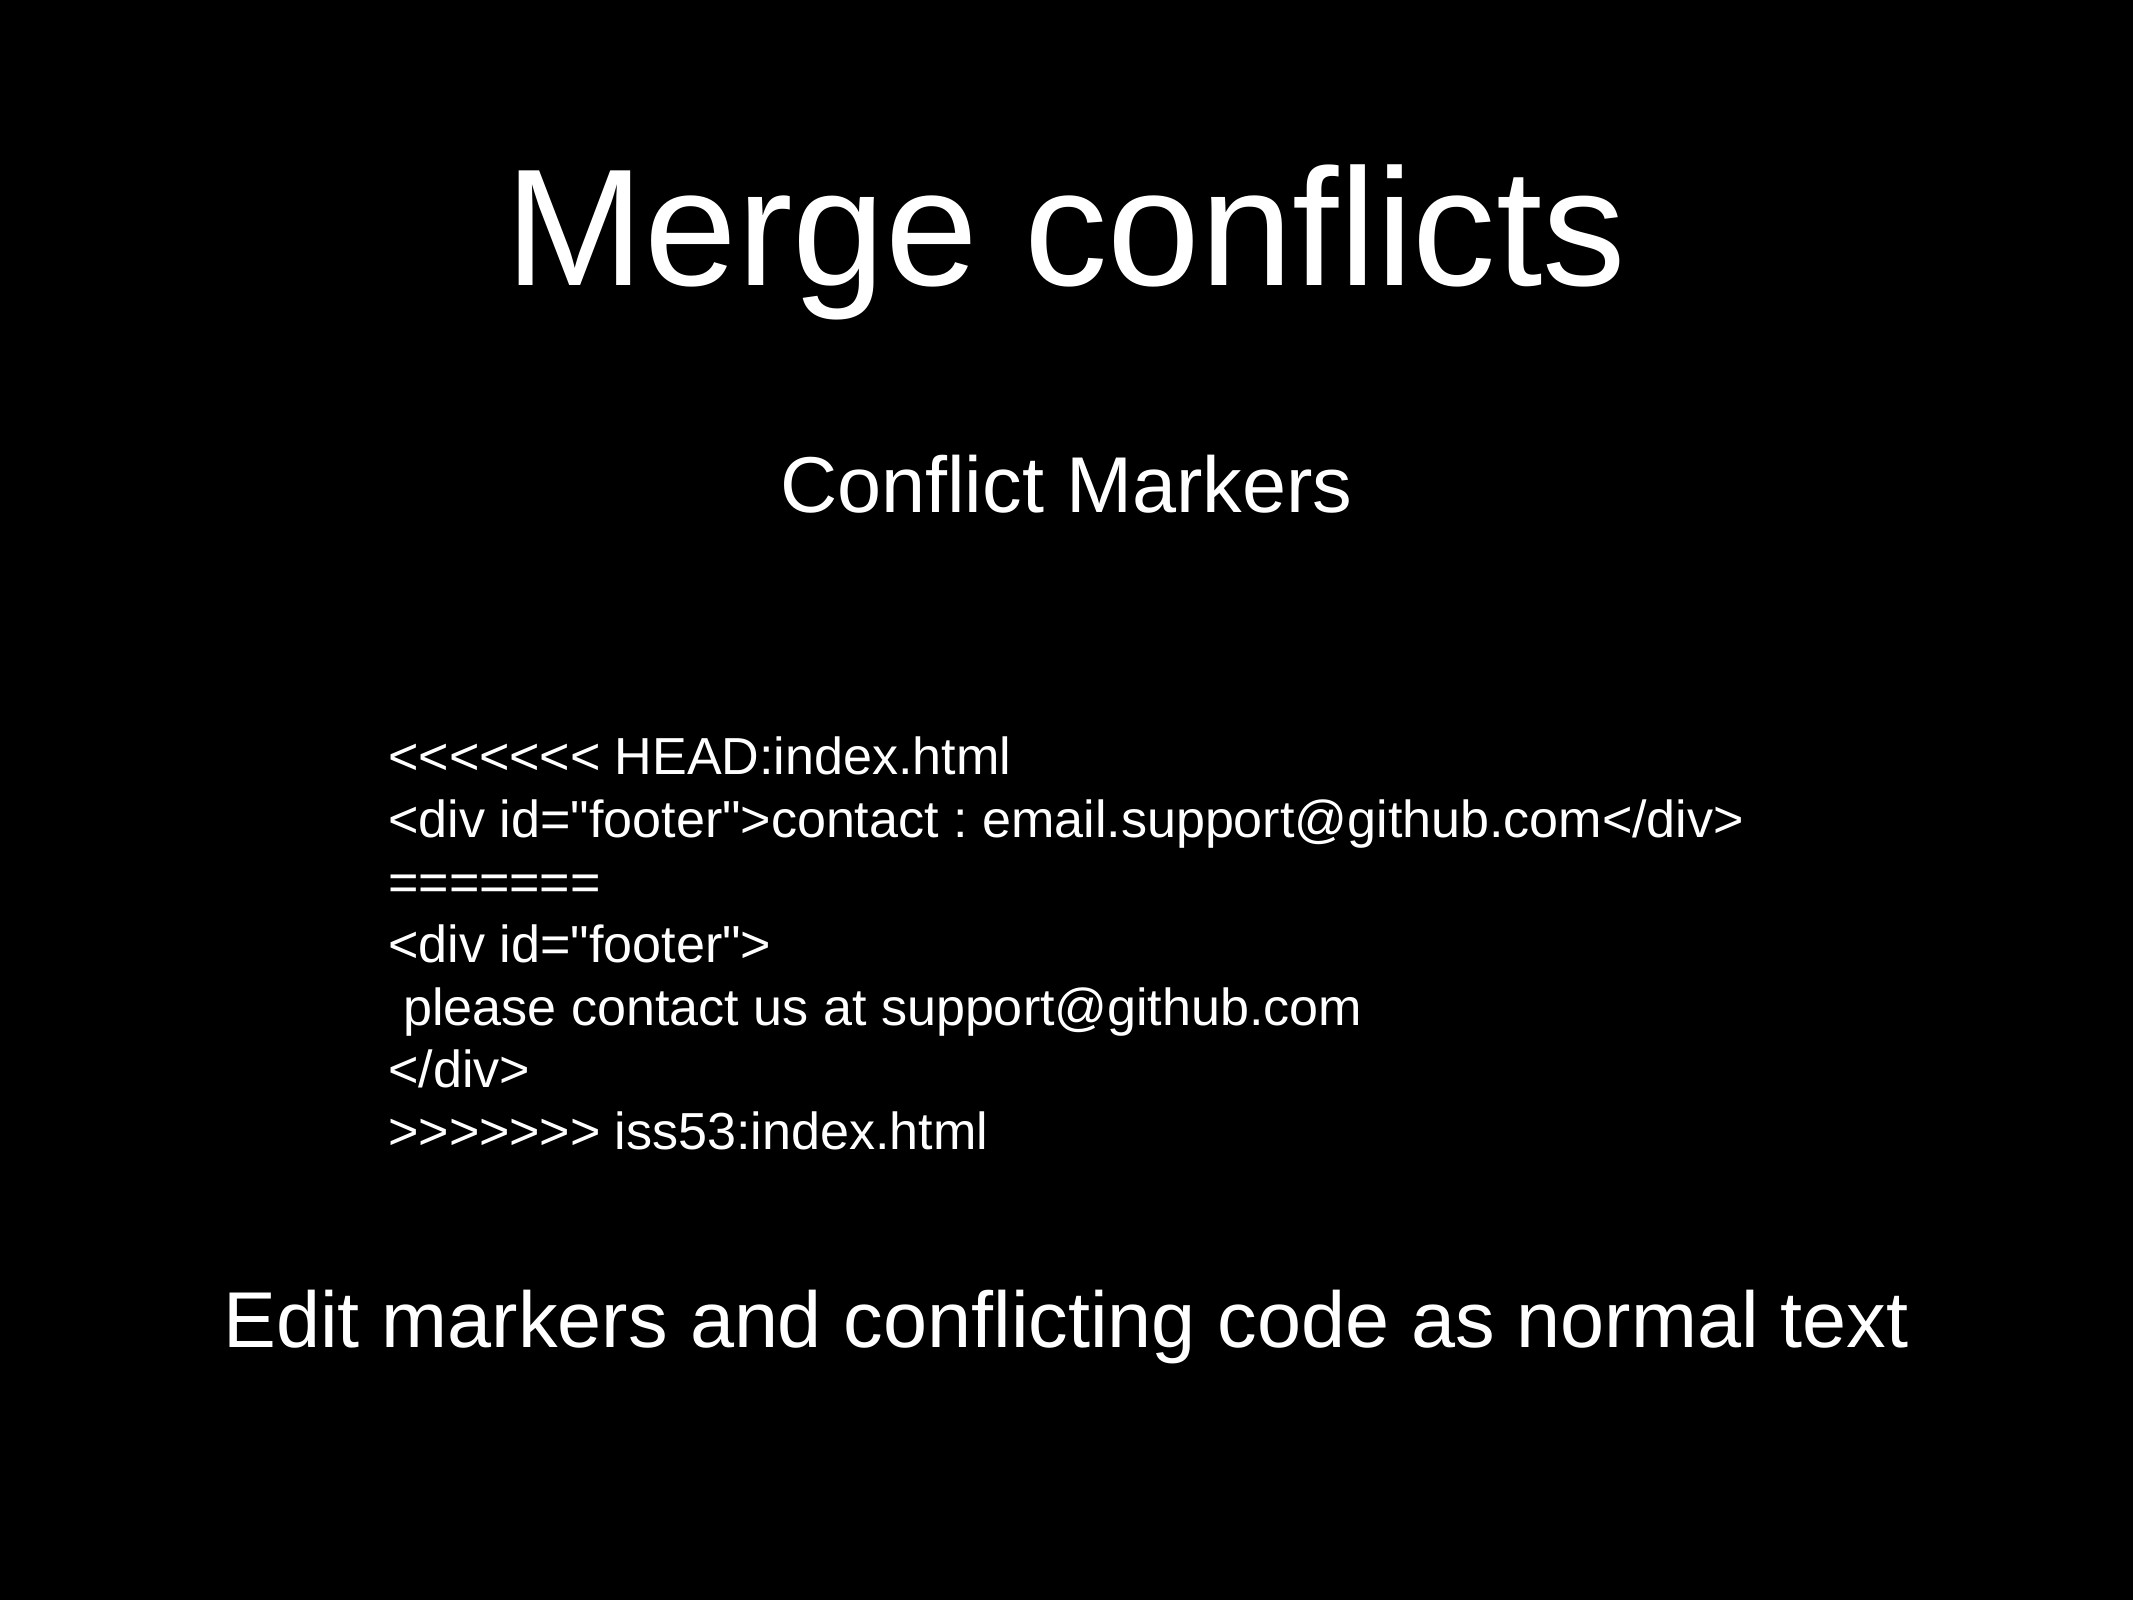

# Merge conflicts
Conflict Markers
<<<<<<< HEAD:index.html
<div id="footer">contact : email.support@github.com</div>
=======
<div id="footer">
 please contact us at support@github.com
</div>
>>>>>>> iss53:index.html
Edit markers and conflicting code as normal text